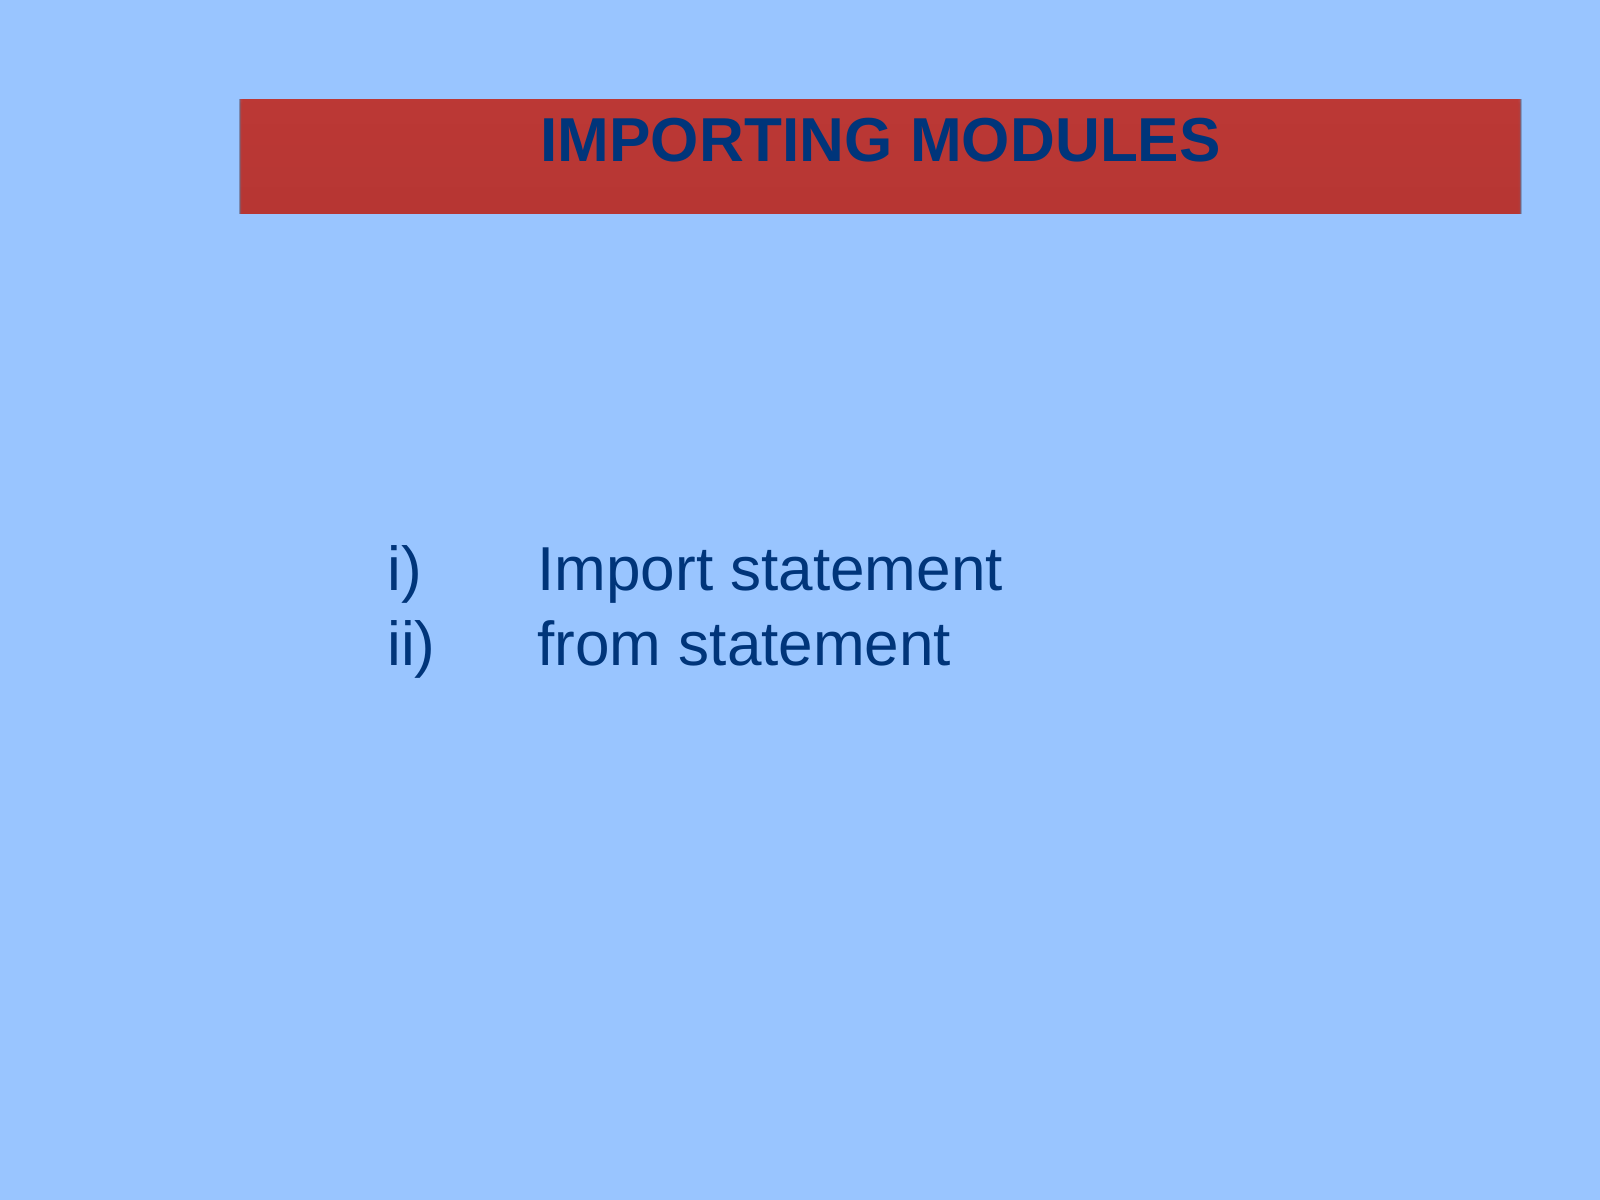

IMPORTING MODULES

i)	Import statement
ii)	from statement